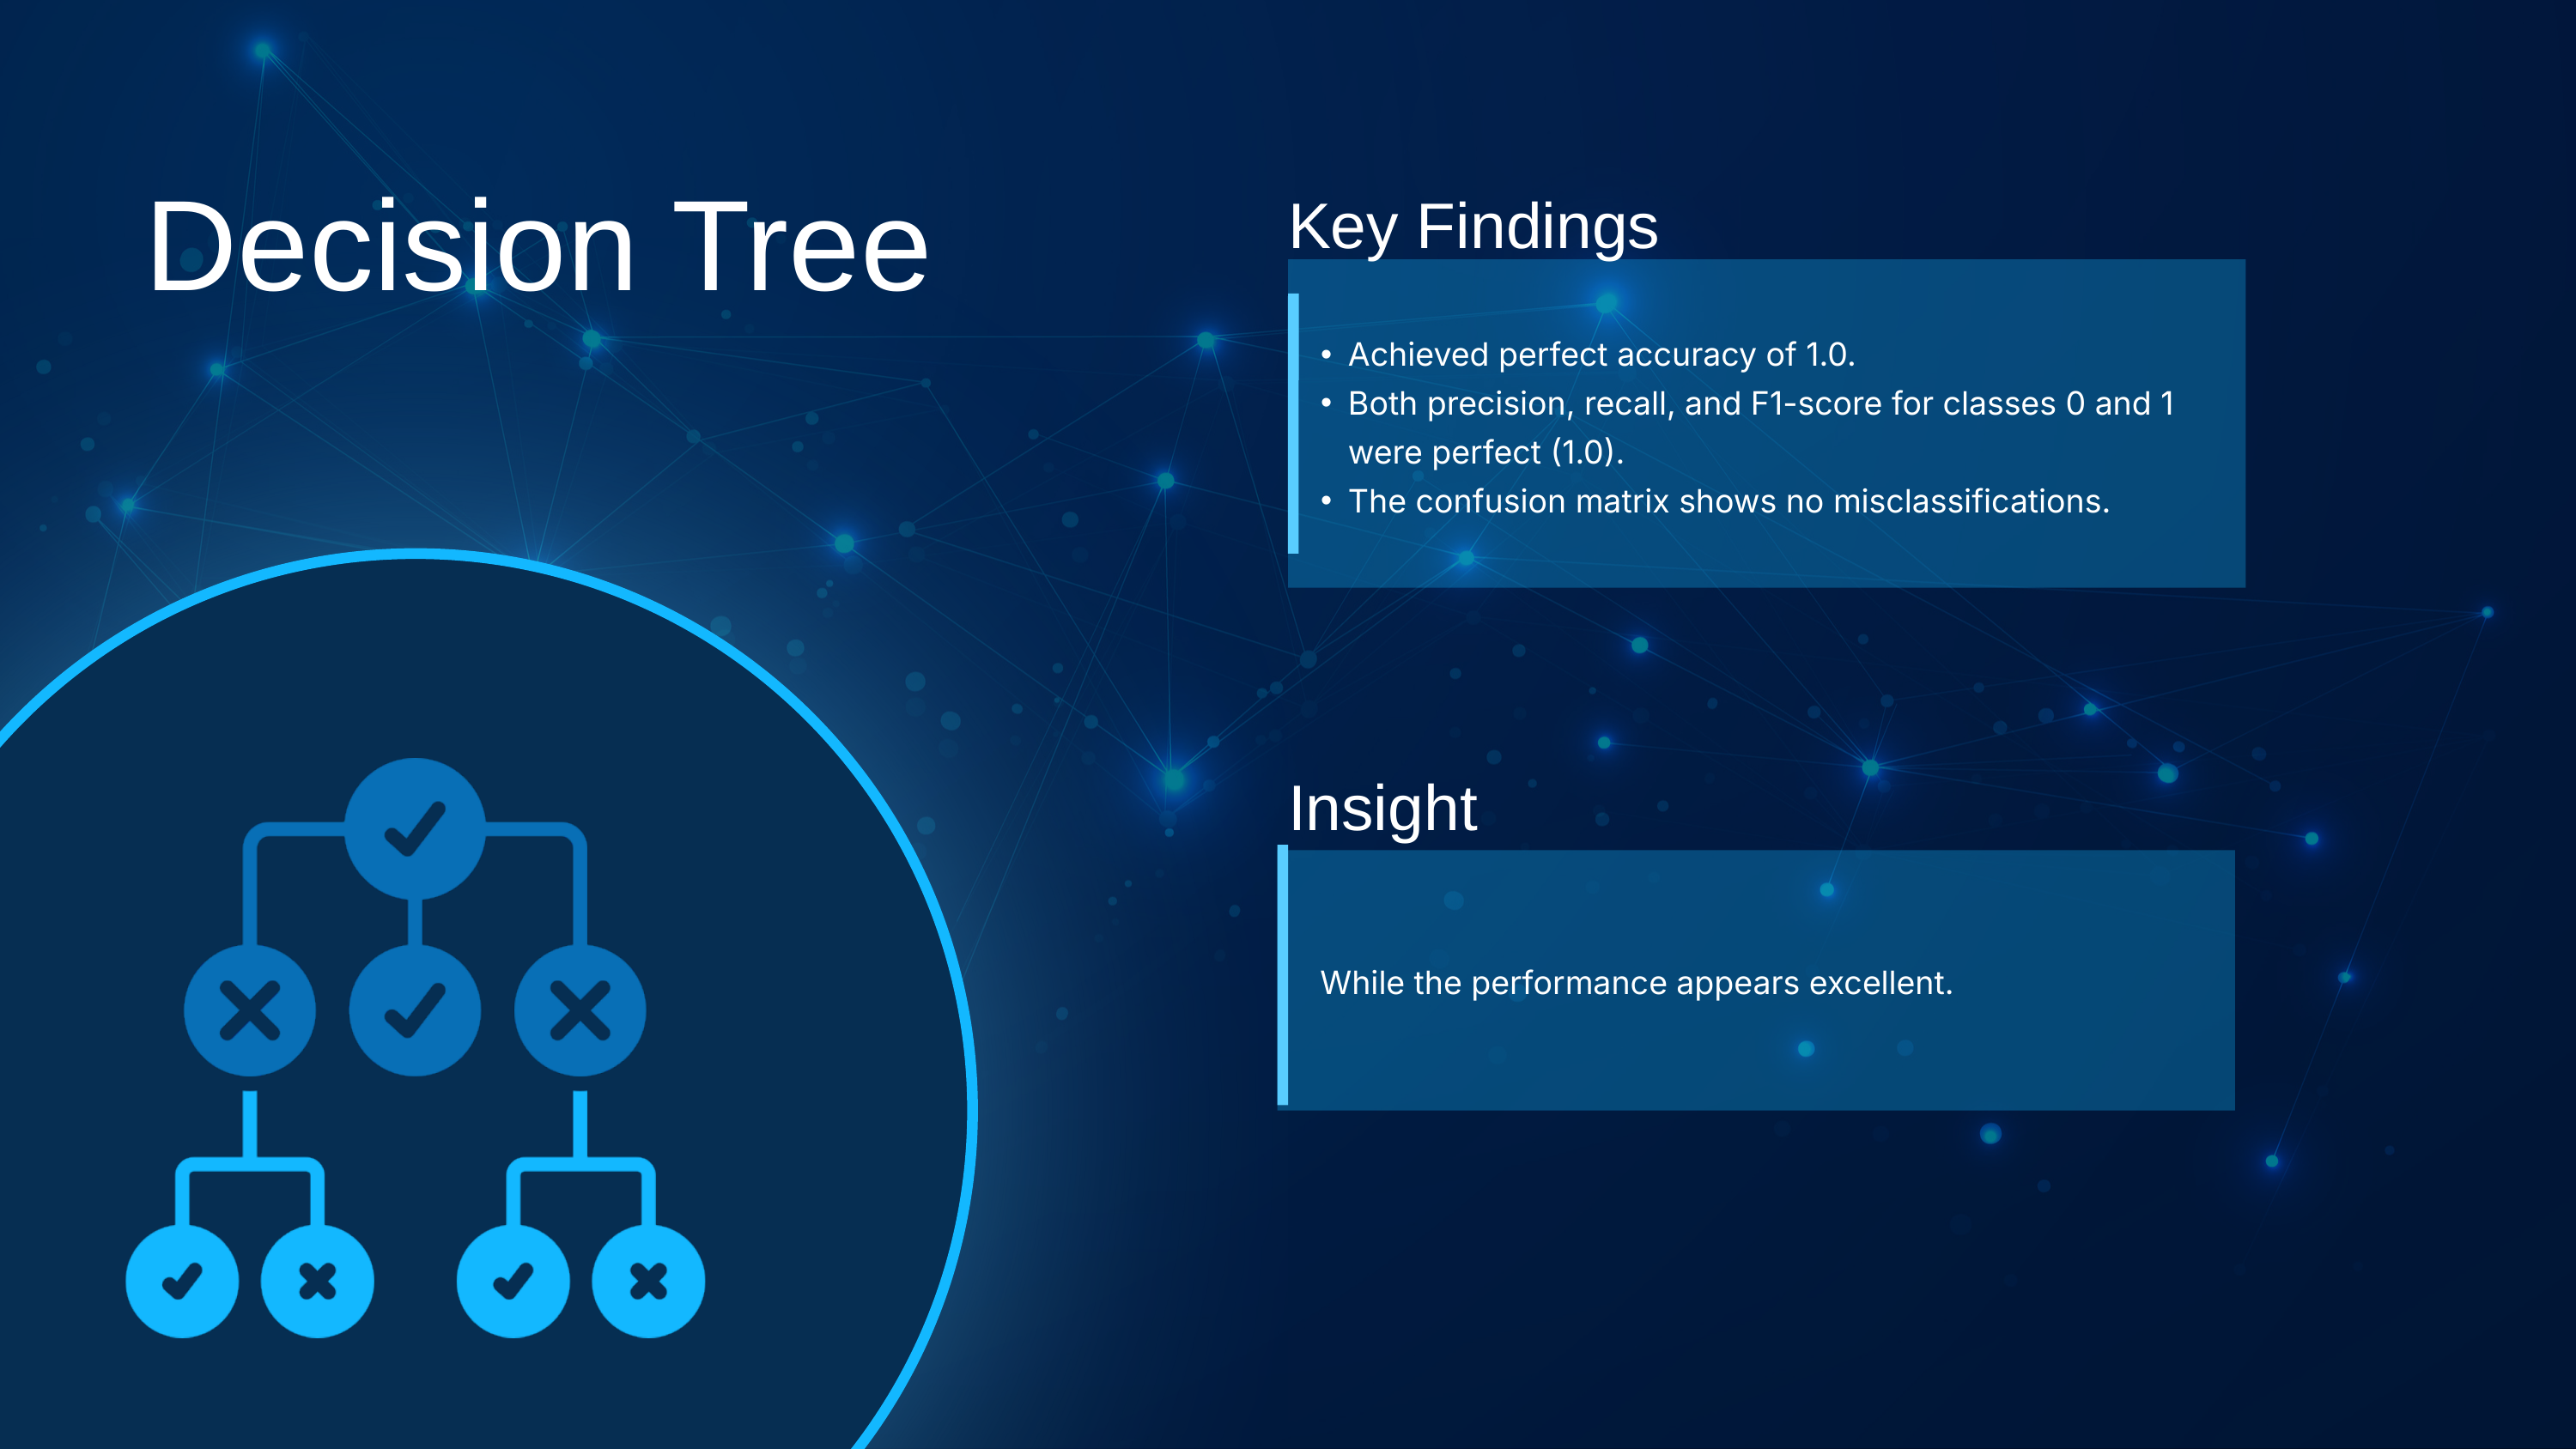

Decision Tree
Key Findings

Achieved perfect accuracy of 1.0.
Both precision, recall, and F1-score for classes 0 and 1 were perfect (1.0).
The confusion matrix shows no misclassifications.

Insight

While the performance appears excellent.